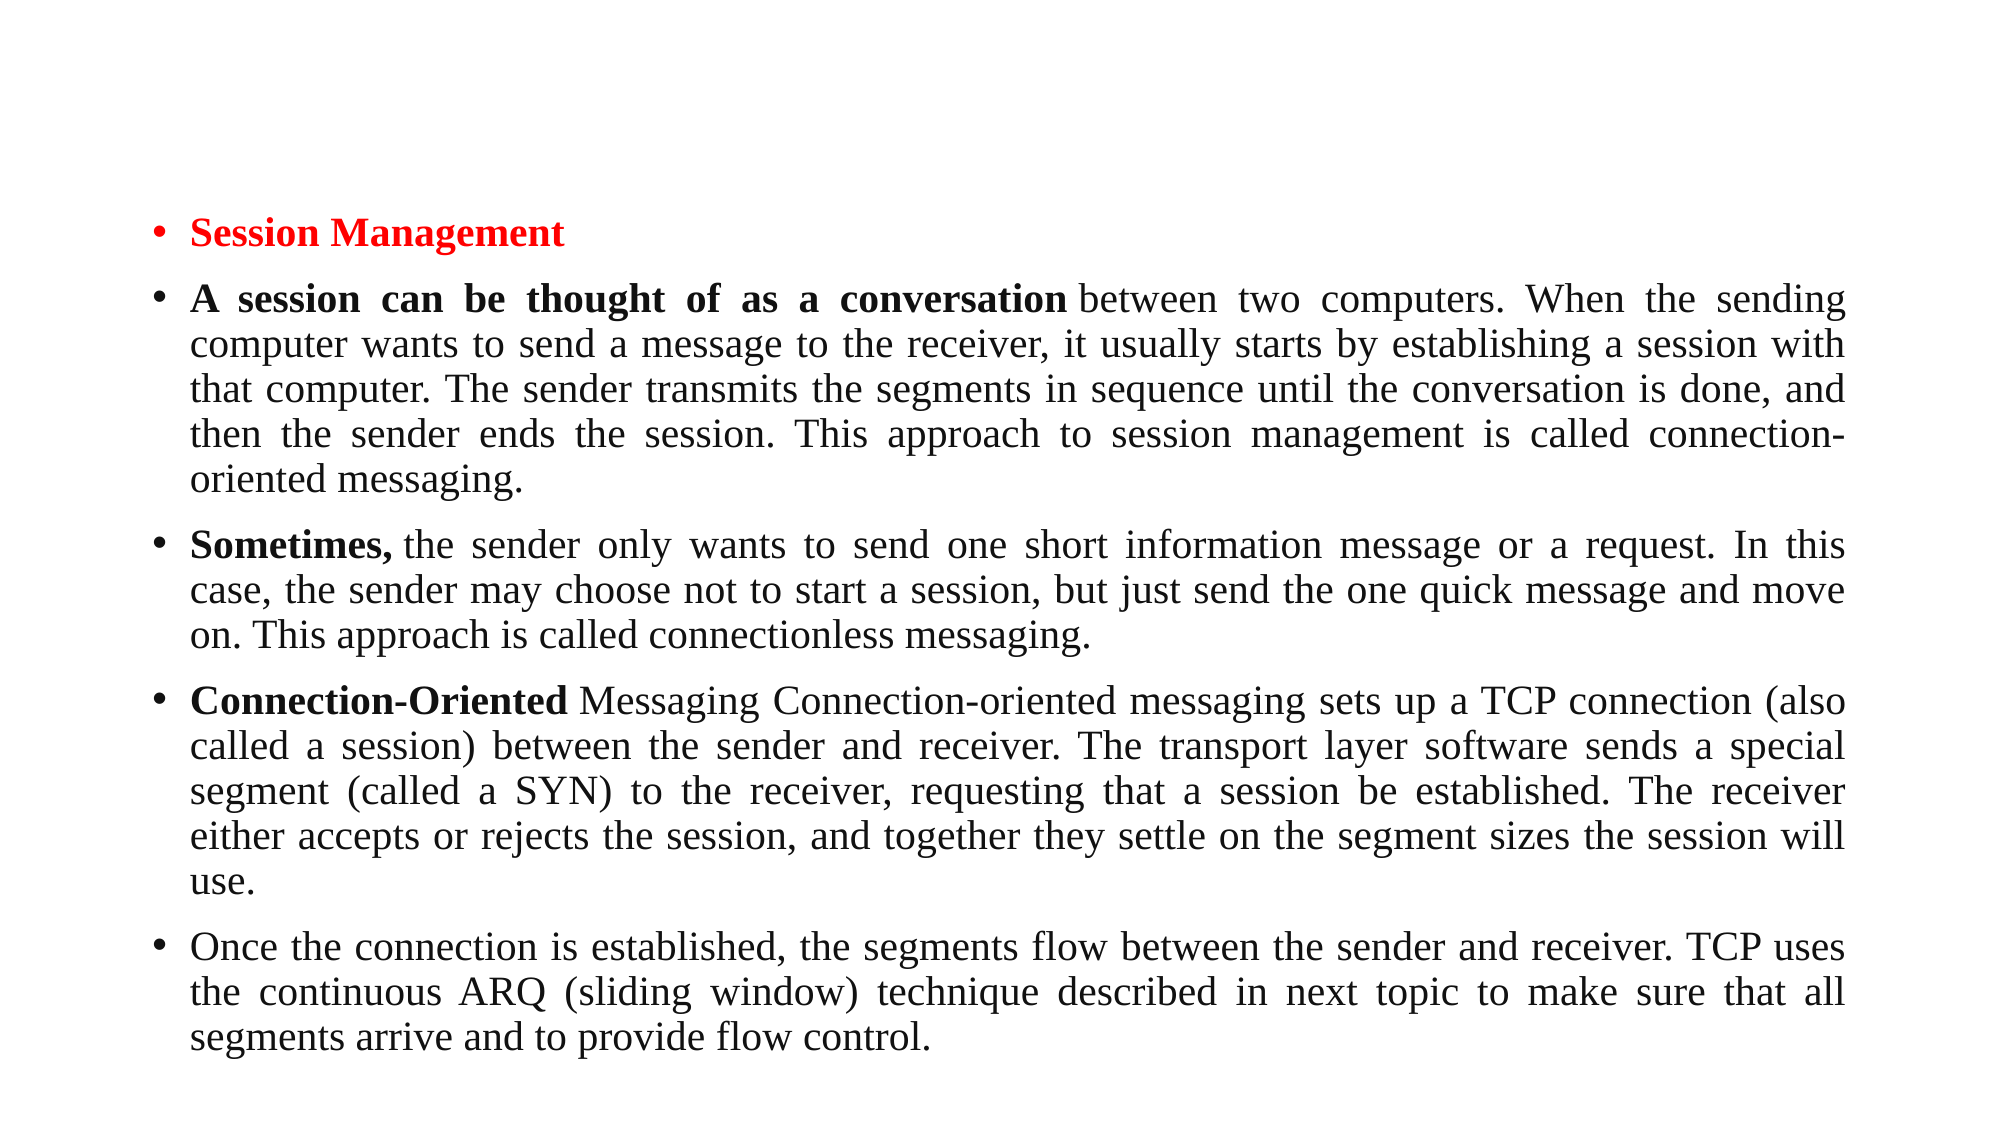

#
Session Management
A session can be thought of as a conversation between two computers. When the sending computer wants to send a message to the receiver, it usually starts by establishing a session with that computer. The sender transmits the segments in sequence until the conversation is done, and then the sender ends the session. This approach to session management is called connection-oriented messaging.
Sometimes, the sender only wants to send one short information message or a request. In this case, the sender may choose not to start a session, but just send the one quick message and move on. This approach is called connectionless messaging.
Connection-Oriented Messaging Connection-oriented messaging sets up a TCP connection (also called a session) between the sender and receiver. The transport layer software sends a special segment (called a SYN) to the receiver, requesting that a session be established. The receiver either accepts or rejects the session, and together they settle on the segment sizes the session will use.
Once the connection is established, the segments flow between the sender and receiver. TCP uses the continuous ARQ (sliding window) technique described in next topic to make sure that all segments arrive and to provide flow control.